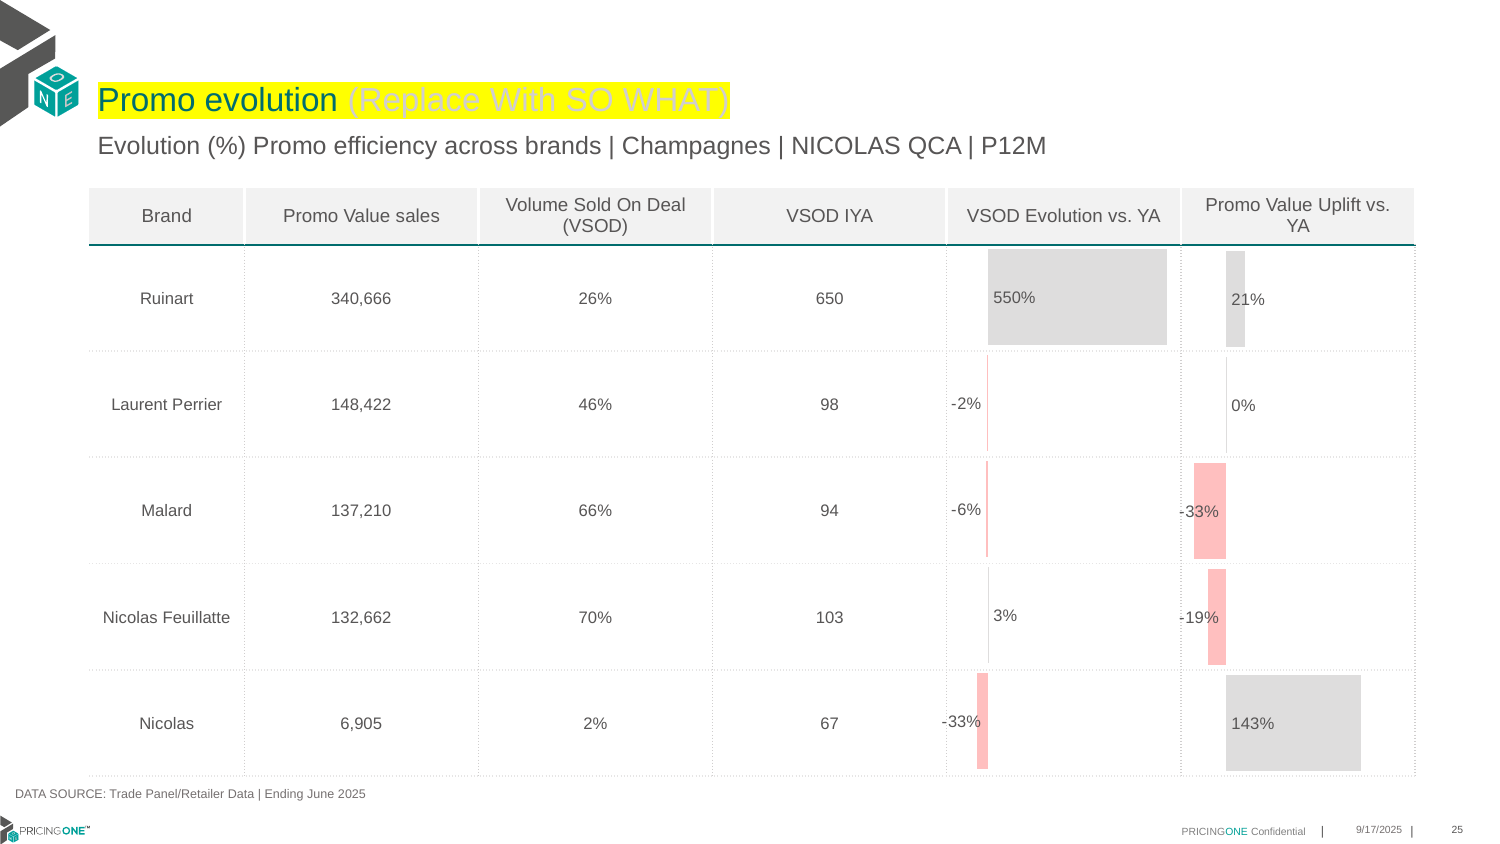

# Promo evolution (Replace With SO WHAT)
Evolution (%) Promo efficiency across brands | Champagnes | NICOLAS QCA | P12M
| Brand | Promo Value sales | Volume Sold On Deal (VSOD) | VSOD IYA | VSOD Evolution vs. YA | Promo Value Uplift vs. YA |
| --- | --- | --- | --- | --- | --- |
| Ruinart | 340,666 | 26% | 650 |  |  |
| Laurent Perrier | 148,422 | 46% | 98 |  |  |
| Malard | 137,210 | 66% | 94 |  |  |
| Nicolas Feuillatte | 132,662 | 70% | 103 |  |  |
| Nicolas | 6,905 | 2% | 67 |  |  |

### Chart

| Category | VSOD Evaluation vs YA |
|---|---|
| Ruinart | 5.5 |
| Laurent Perrier | -0.02100000000000002 |
| Malard | -0.05700000000000005 |
| Nicolas Feuillatte | 0.028999999999999915 |
| Nicolas | -0.33299999999999996 |

### Chart

| Category | Promo Value Uplift vs YA |
|---|---|
| Ruinart | 0.20707363495156406 |
| Laurent Perrier | 0.0038368504494603606 |
| Malard | -0.32970787942973034 |
| Nicolas Feuillatte | -0.18838250521752664 |
| Nicolas | 1.4263410876247686 |
DATA SOURCE: Trade Panel/Retailer Data | Ending June 2025

9/17/2025
25